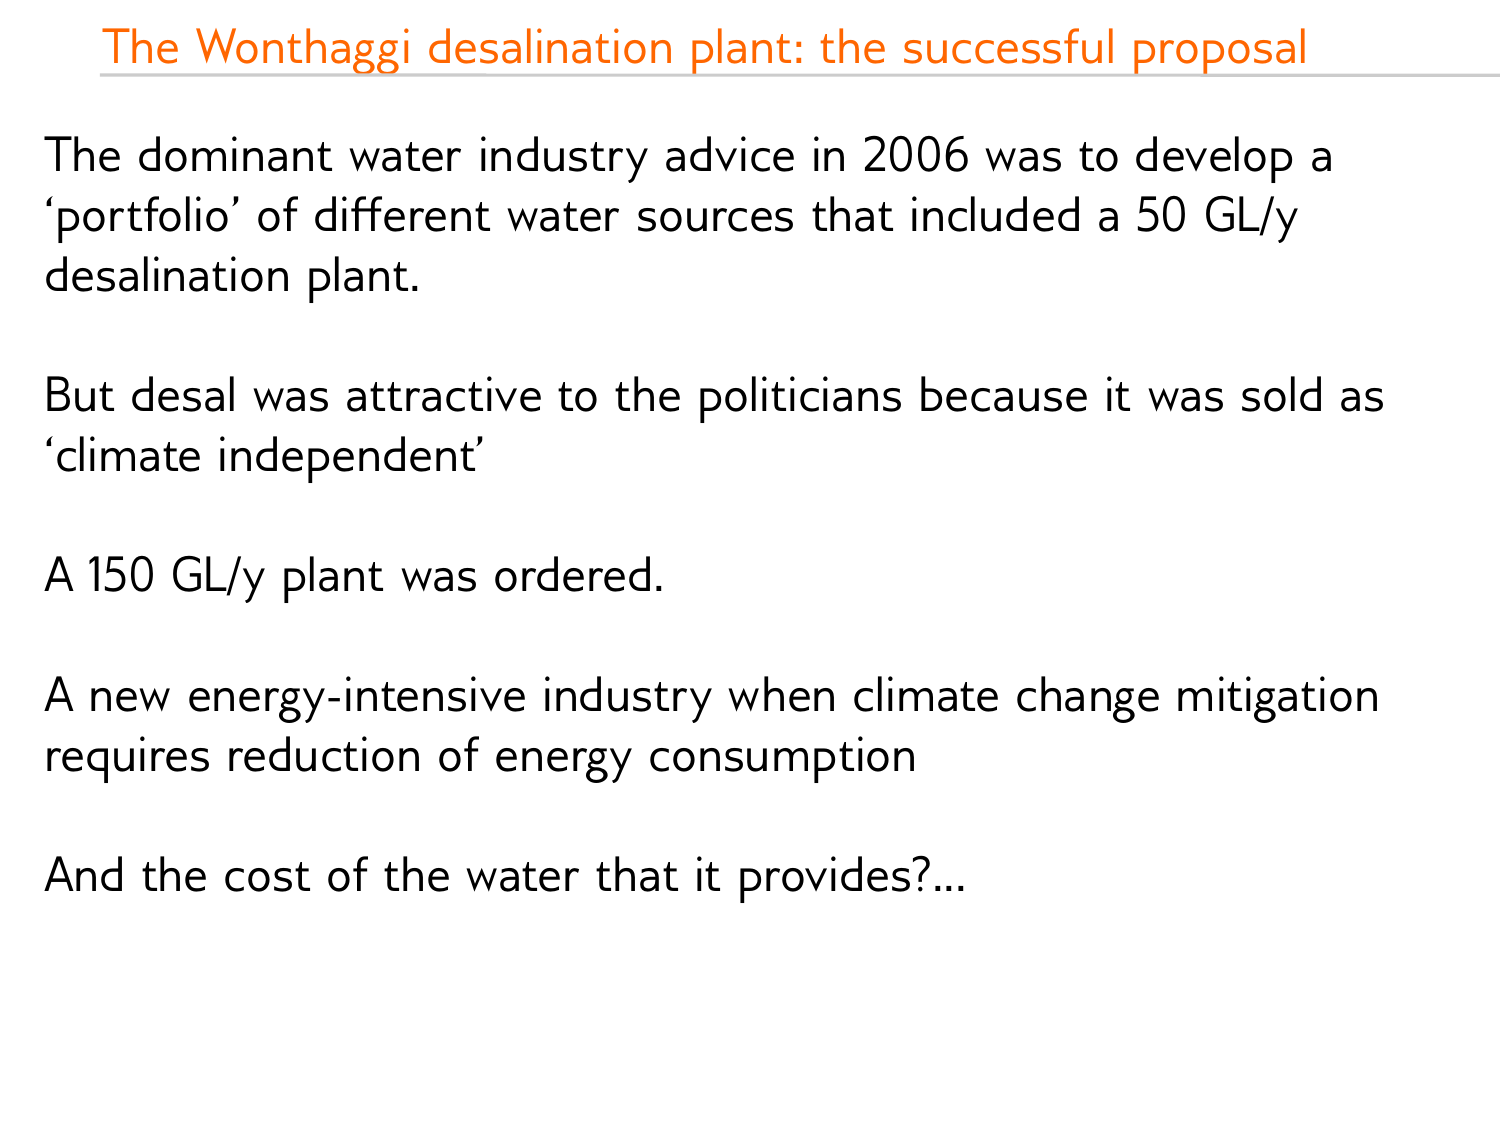

The Wonthaggi desalination plant: the successful proposal

The dominant water industry advice in 2006 was to develop a ‘portfolio’ of different water sources that included a 50 GL/y desalination plant.

But desal was attractive to the politicians because it was sold as ‘climate independent’

A 150 GL/y plant was ordered.

A new energy-intensive industry when climate change mitigation requires reduction of energy consumption

And the cost of the water that it provides?...